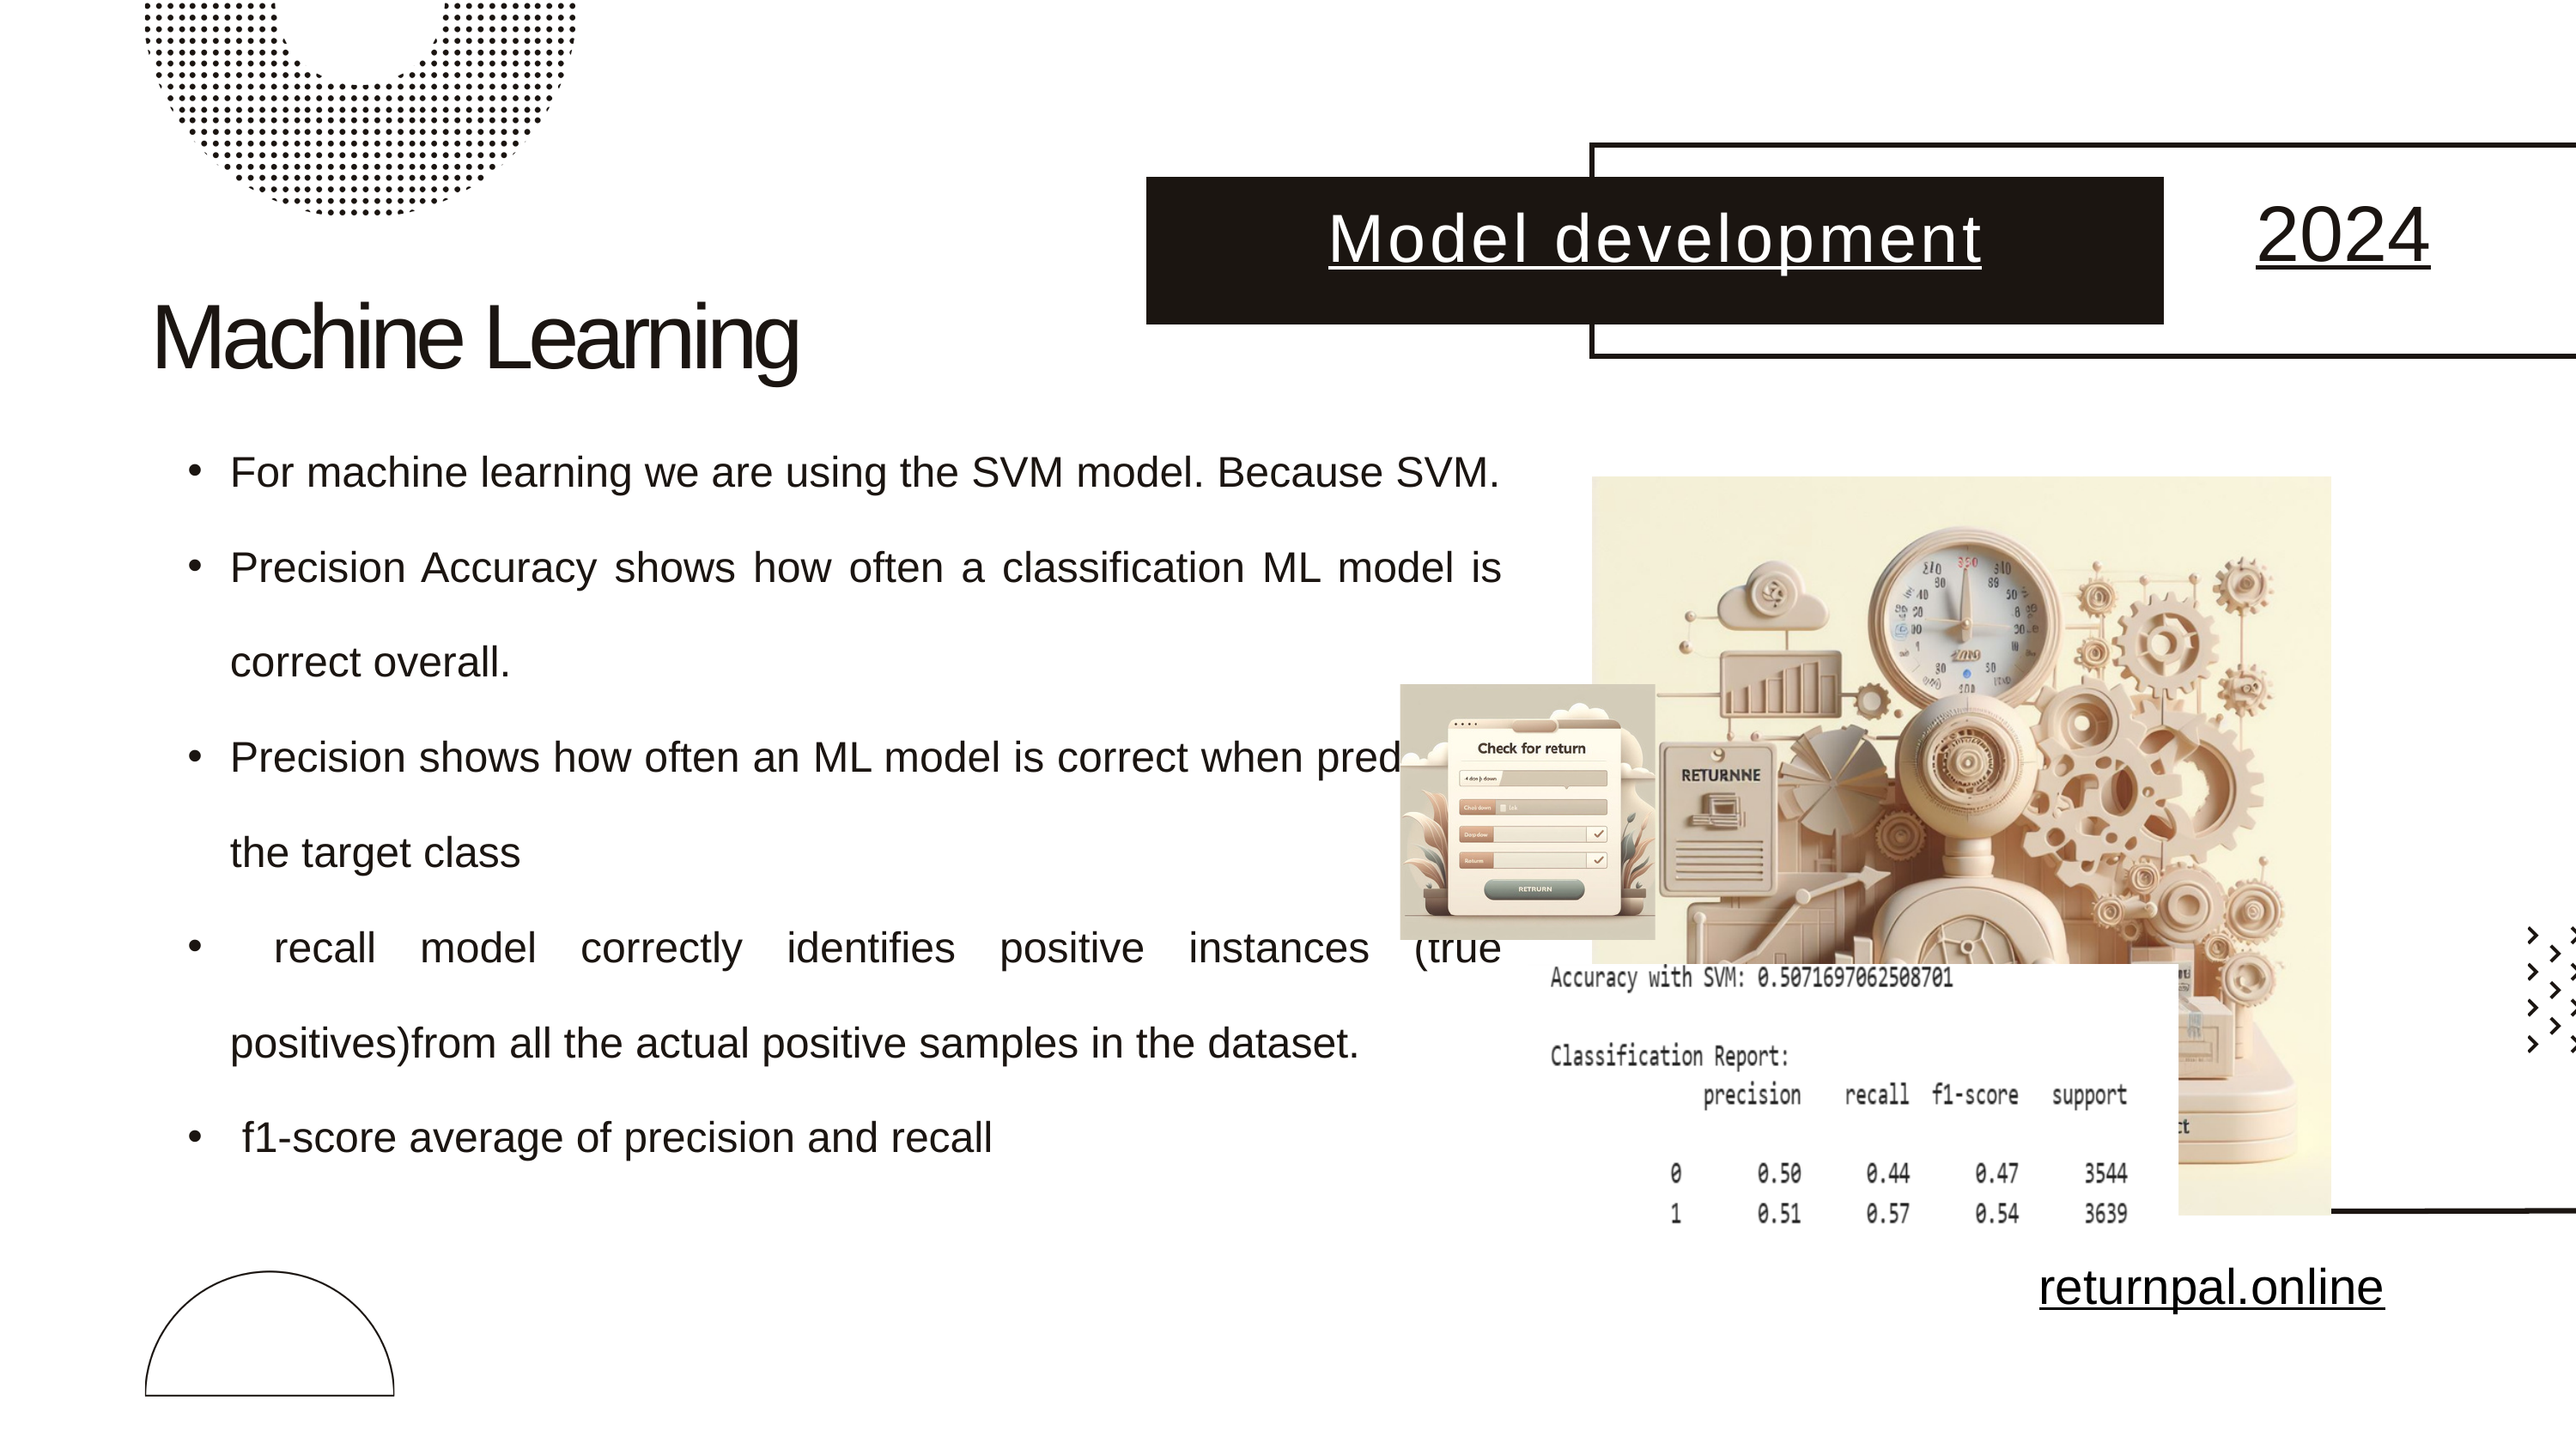

2024
Model development
Machine Learning
For machine learning we are using the SVM model. Because SVM.
Precision Accuracy shows how often a classification ML model is correct overall.
Precision shows how often an ML model is correct when predicting the target class
 recall model correctly identifies positive instances (true positives)from all the actual positive samples in the dataset.
 f1-score average of precision and recall

returnpal.online